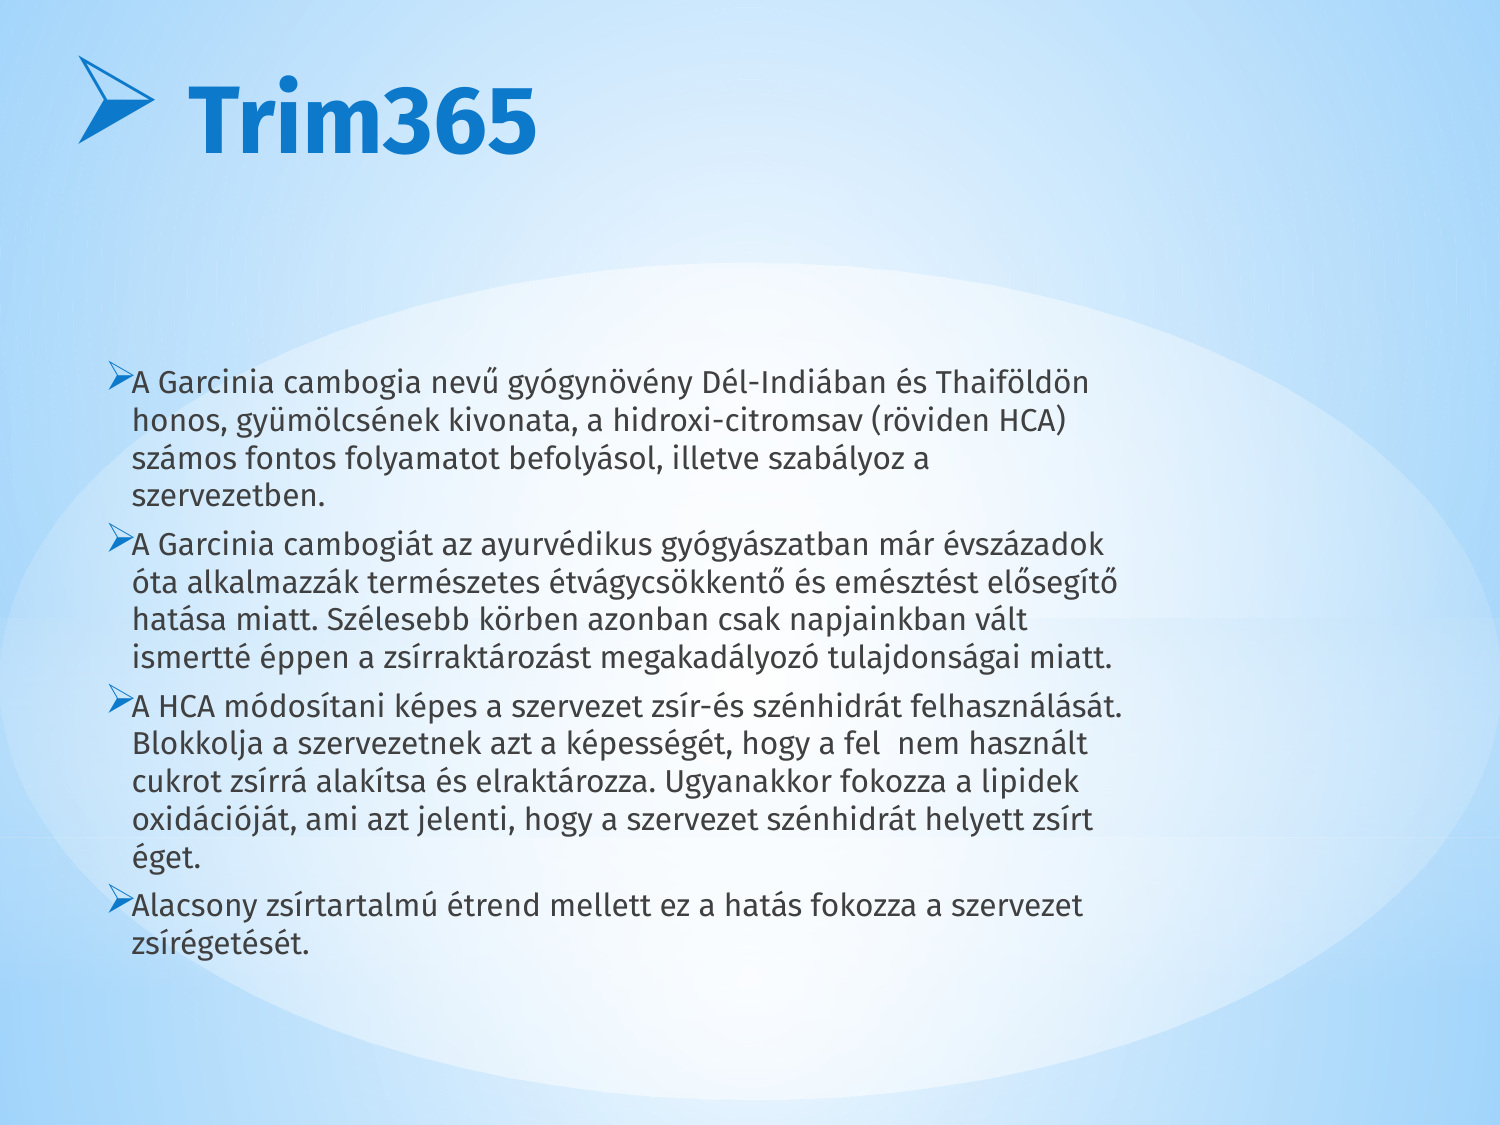

Trim365
A Garcinia cambogia nevű gyógynövény Dél-Indiában és Thaiföldön honos, gyümölcsének kivonata, a hidroxi-citromsav (röviden HCA) számos fontos folyamatot befolyásol, illetve szabályoz a szervezetben.
A Garcinia cambogiát az ayurvédikus gyógyászatban már évszázadok óta alkalmazzák természetes étvágycsökkentő és emésztést elősegítő hatása miatt. Szélesebb körben azonban csak napjainkban vált ismertté éppen a zsírraktározást megakadályozó tulajdonságai miatt.
A HCA módosítani képes a szervezet zsír-és szénhidrát felhasználását. Blokkolja a szervezetnek azt a képességét, hogy a fel  nem használt cukrot zsírrá alakítsa és elraktározza. Ugyanakkor fokozza a lipidek  oxidációját, ami azt jelenti, hogy a szervezet szénhidrát helyett zsírt éget.
Alacsony zsírtartalmú étrend mellett ez a hatás fokozza a szervezet zsírégetését.